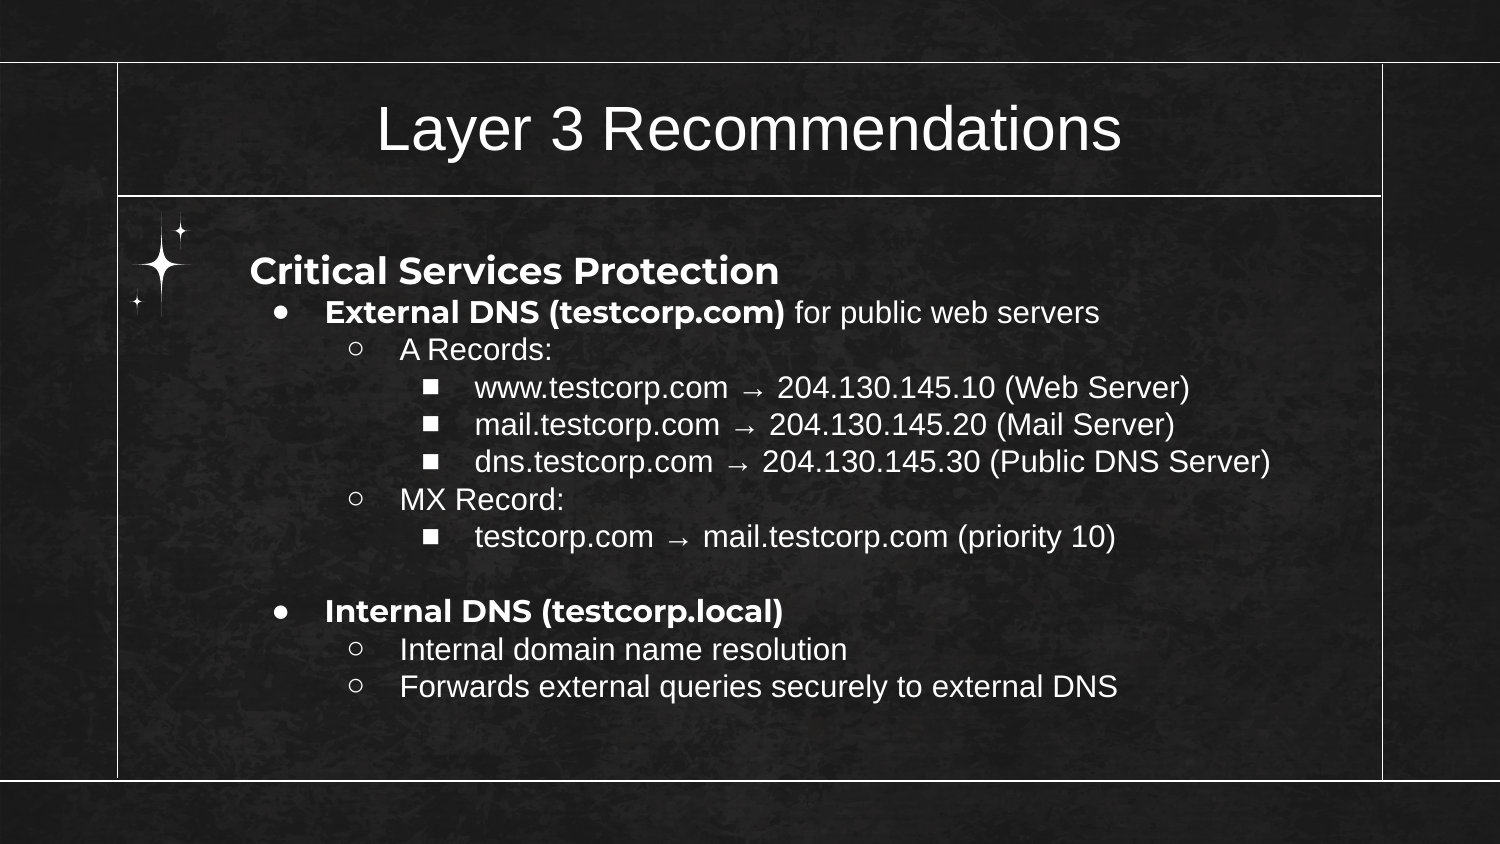

# Layer 3 Recommendations

Critical Services Protection
External DNS (testcorp.com) for public web servers
A Records:
www.testcorp.com → 204.130.145.10 (Web Server)
mail.testcorp.com → 204.130.145.20 (Mail Server)
dns.testcorp.com → 204.130.145.30 (Public DNS Server)
MX Record:
testcorp.com → mail.testcorp.com (priority 10)

Internal DNS (testcorp.local)
Internal domain name resolution
Forwards external queries securely to external DNS